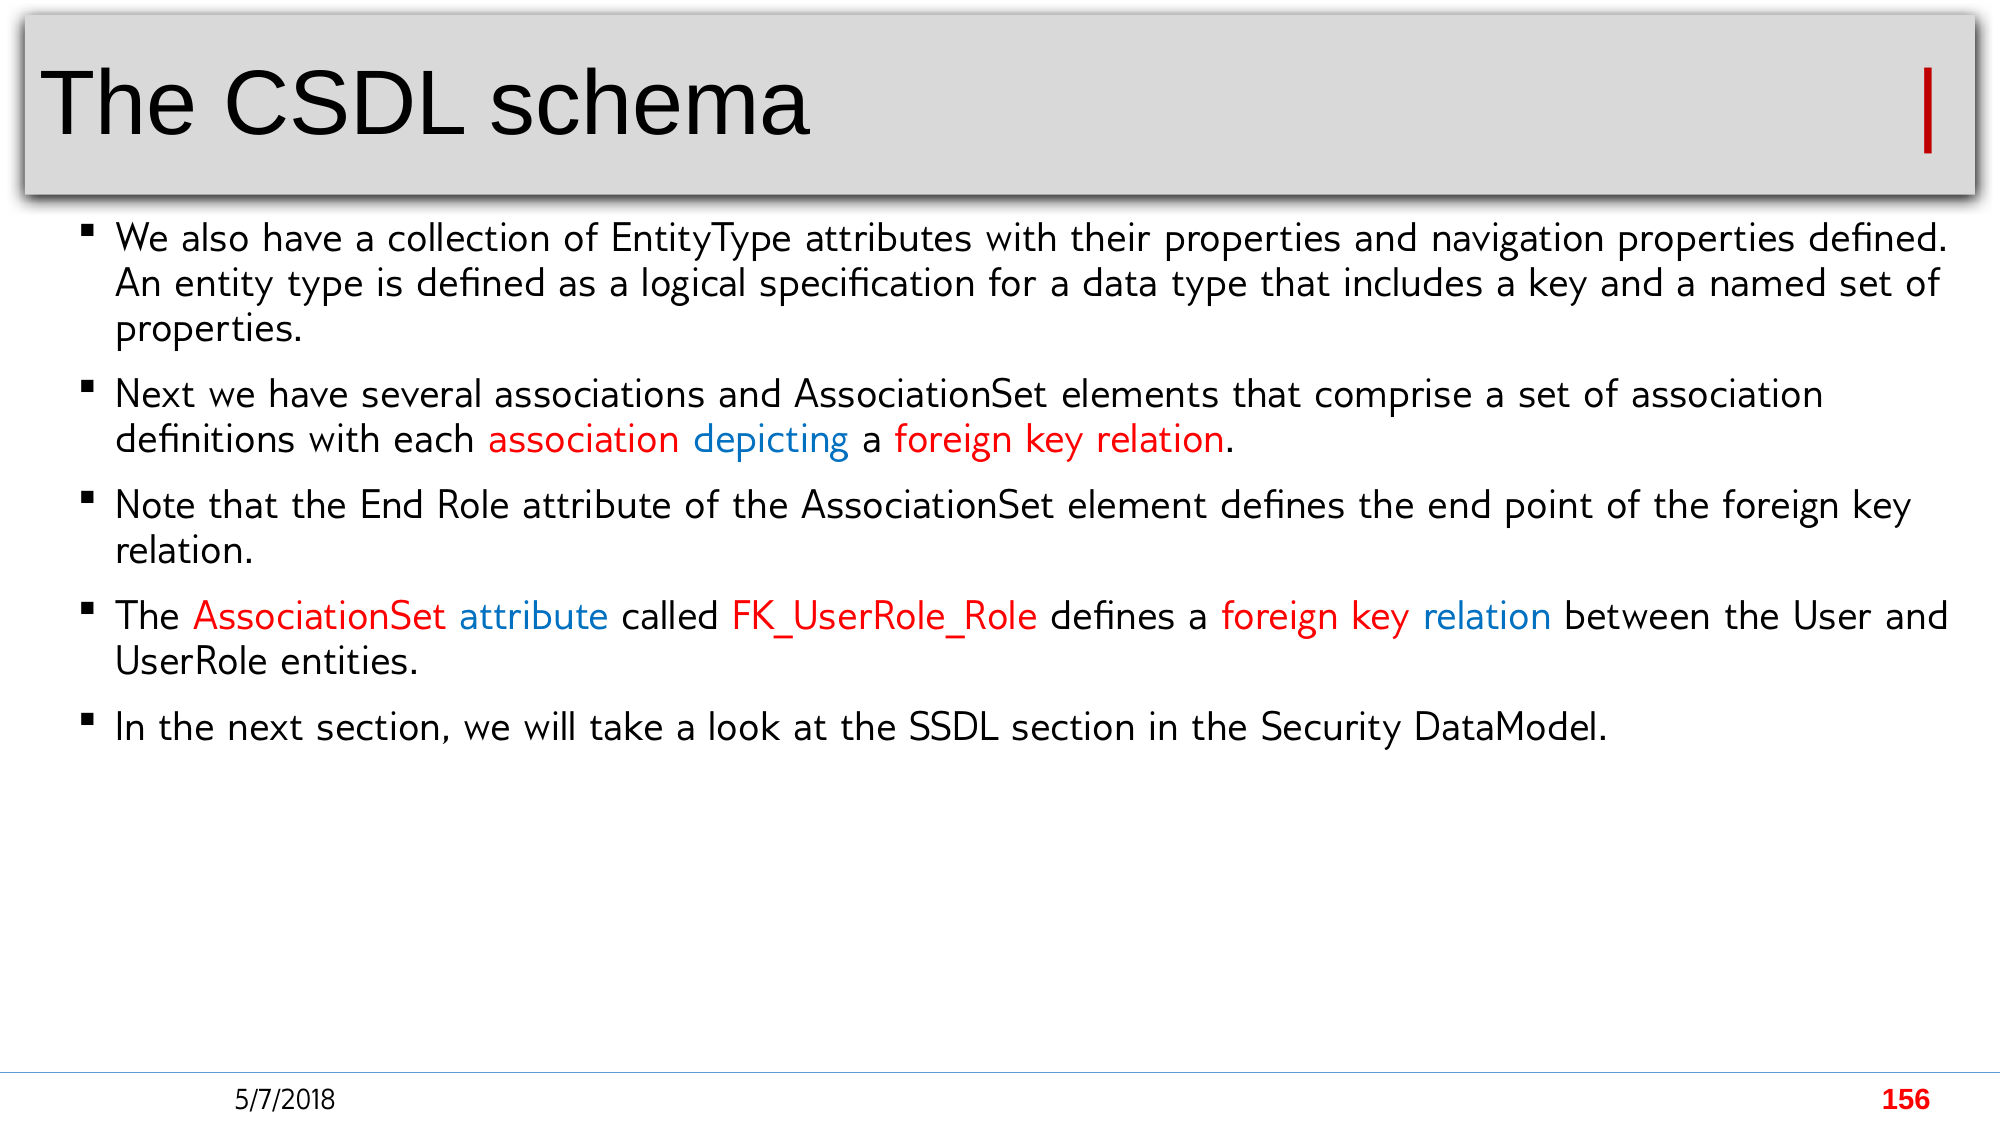

# The CSDL schema							   |
We also have a collection of EntityType attributes with their properties and navigation properties defined. An entity type is defined as a logical specification for a data type that includes a key and a named set of properties.
Next we have several associations and AssociationSet elements that comprise a set of association definitions with each association depicting a foreign key relation.
Note that the End Role attribute of the AssociationSet element defines the end point of the foreign key relation.
The AssociationSet attribute called FK_UserRole_Role defines a foreign key relation between the User and UserRole entities.
In the next section, we will take a look at the SSDL section in the Security DataModel.
5/7/2018
156